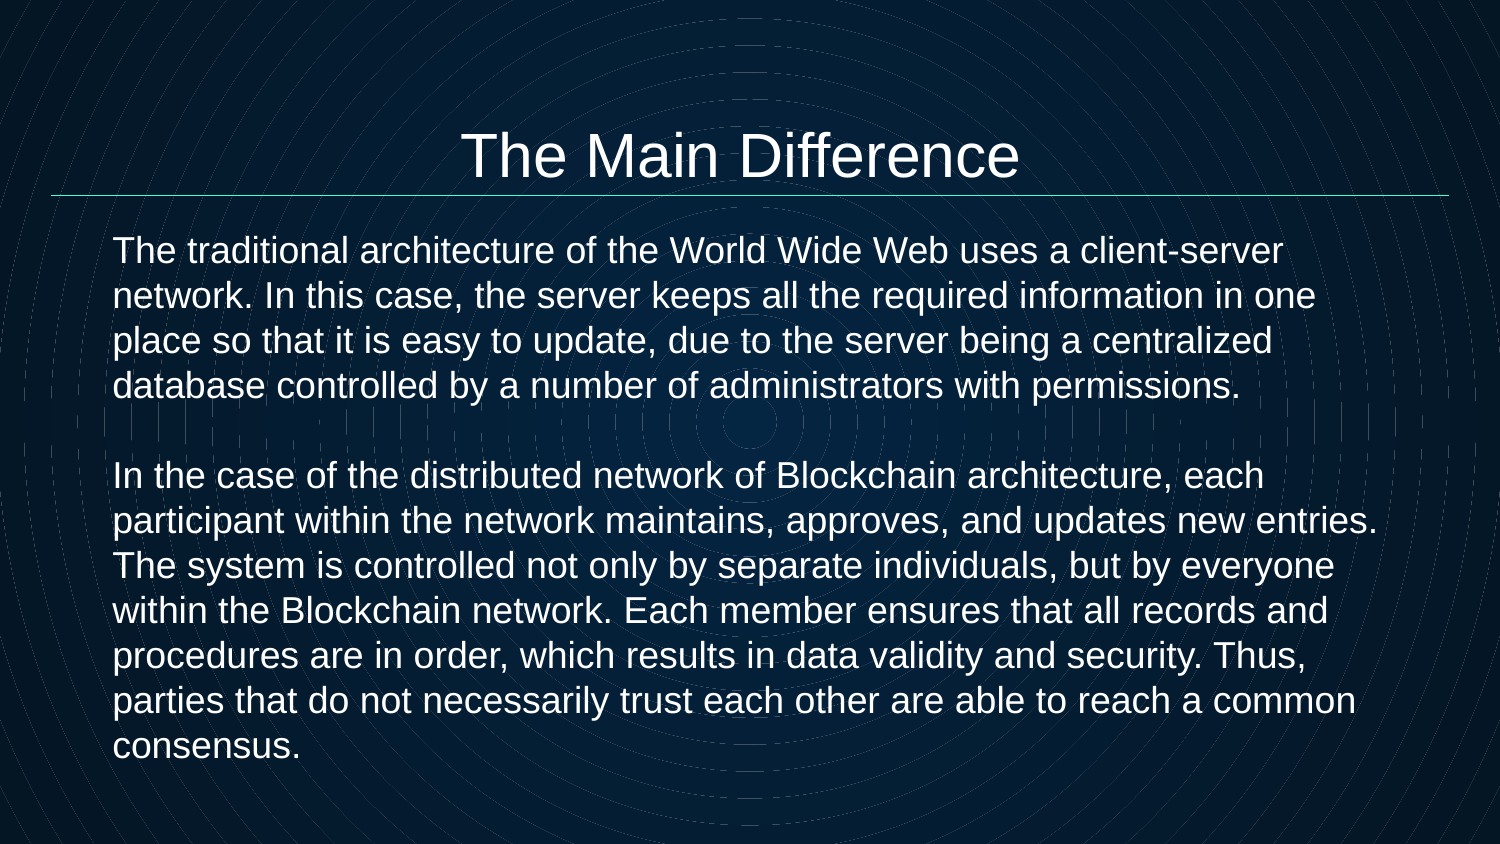

The Main Difference
The traditional architecture of the World Wide Web uses a client-server network. In this case, the server keeps all the required information in one place so that it is easy to update, due to the server being a centralized database controlled by a number of administrators with permissions.

In the case of the distributed network of Blockchain architecture, each participant within the network maintains, approves, and updates new entries. The system is controlled not only by separate individuals, but by everyone within the Blockchain network. Each member ensures that all records and procedures are in order, which results in data validity and security. Thus, parties that do not necessarily trust each other are able to reach a common consensus.